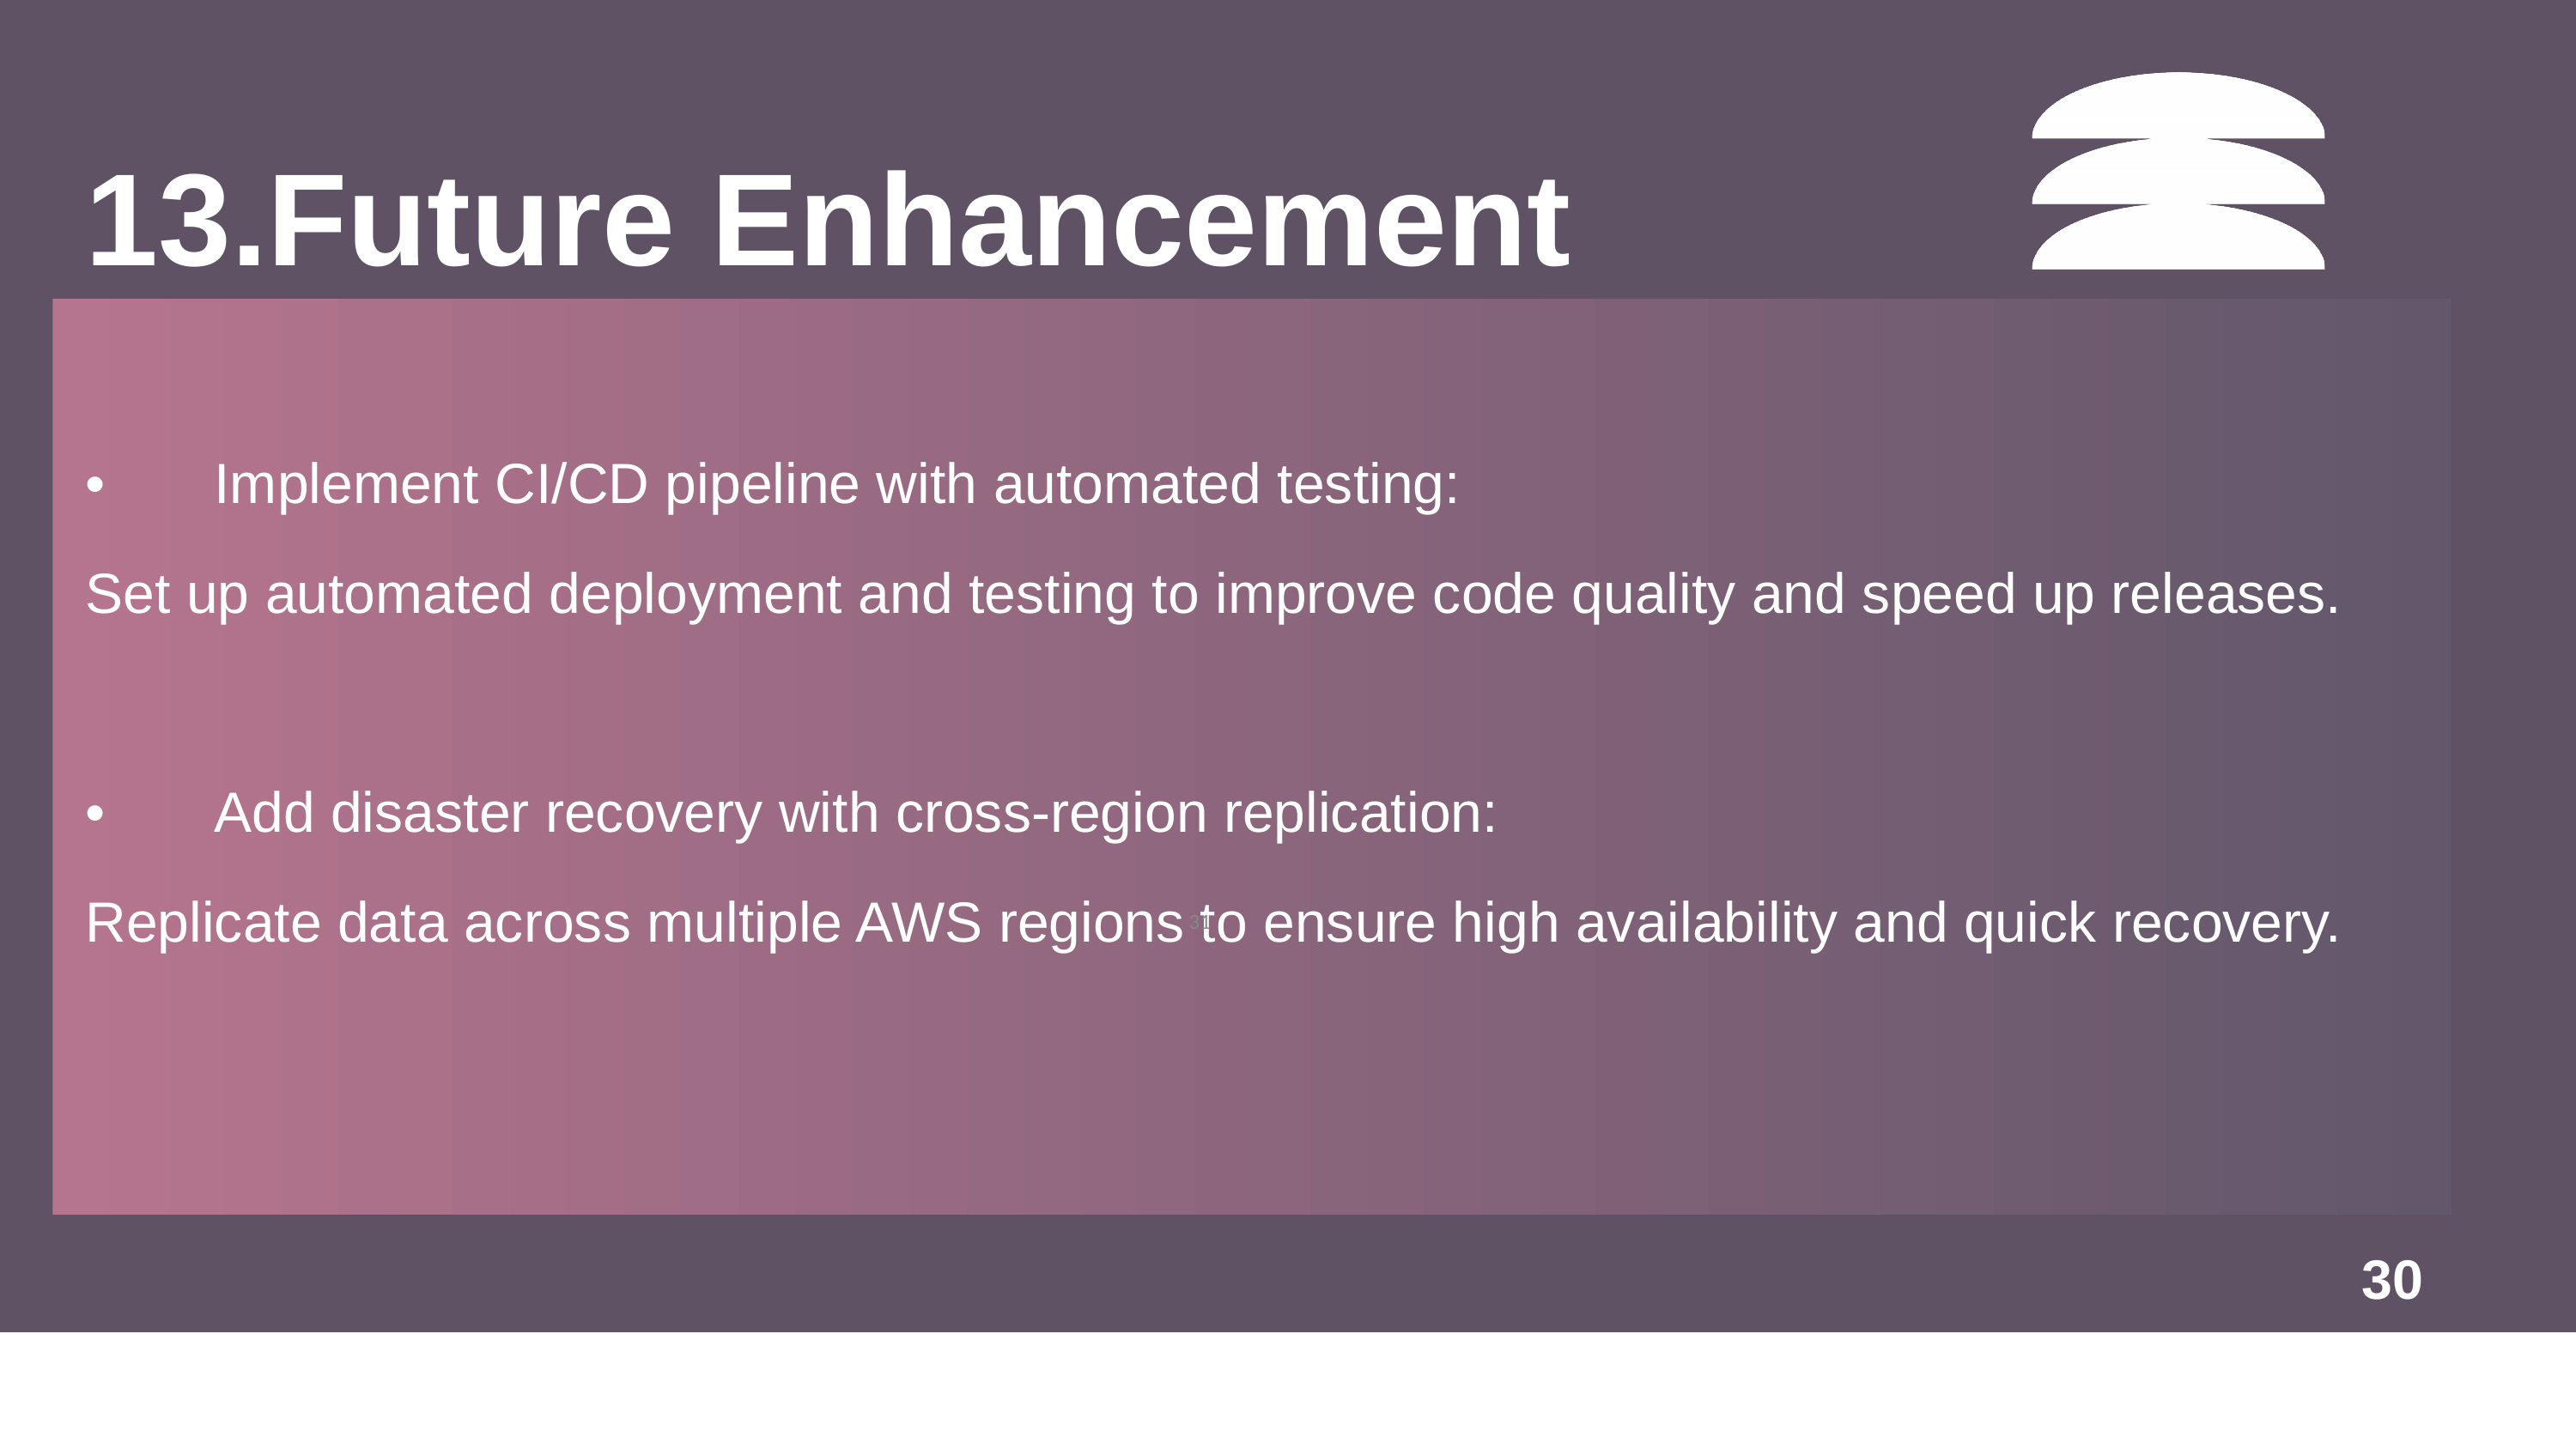

13.Future Enhancement

•	Implement CI/CD pipeline with automated testing:
Set up automated deployment and testing to improve code quality and speed up releases.

•	Add disaster recovery with cross-region replication:
Replicate data across multiple AWS regions to ensure high availability and quick recovery.

31
30